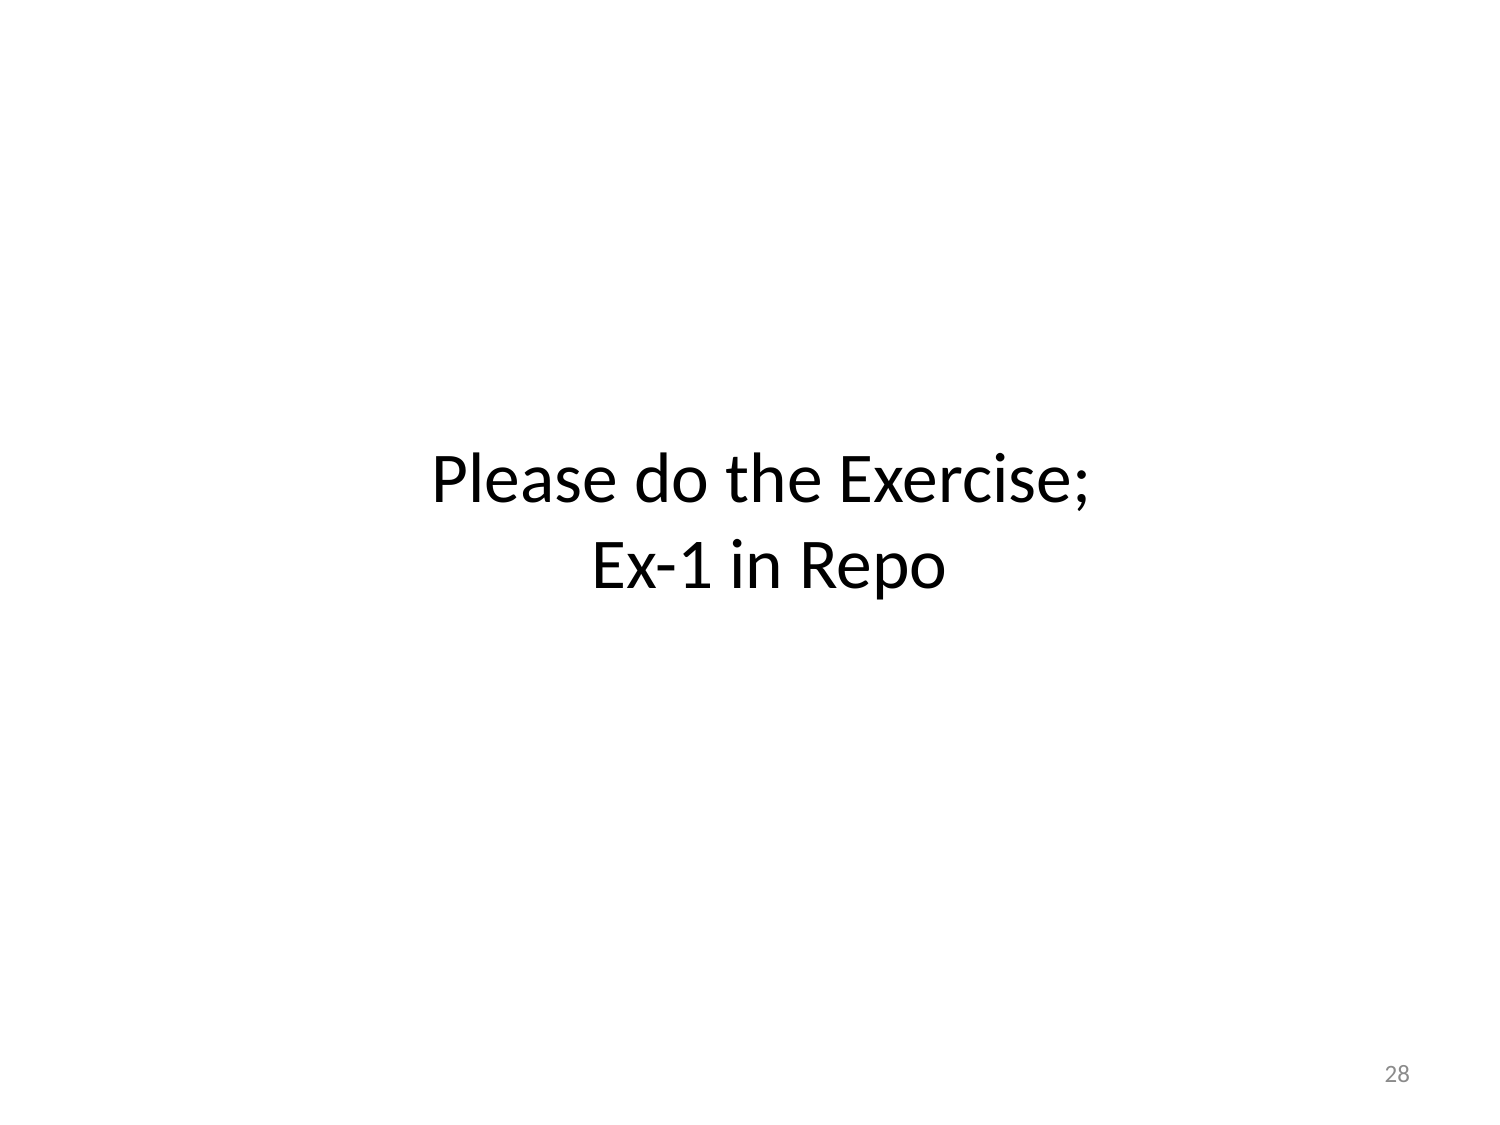

# Please do the Exercise; Ex-1 in Repo
28